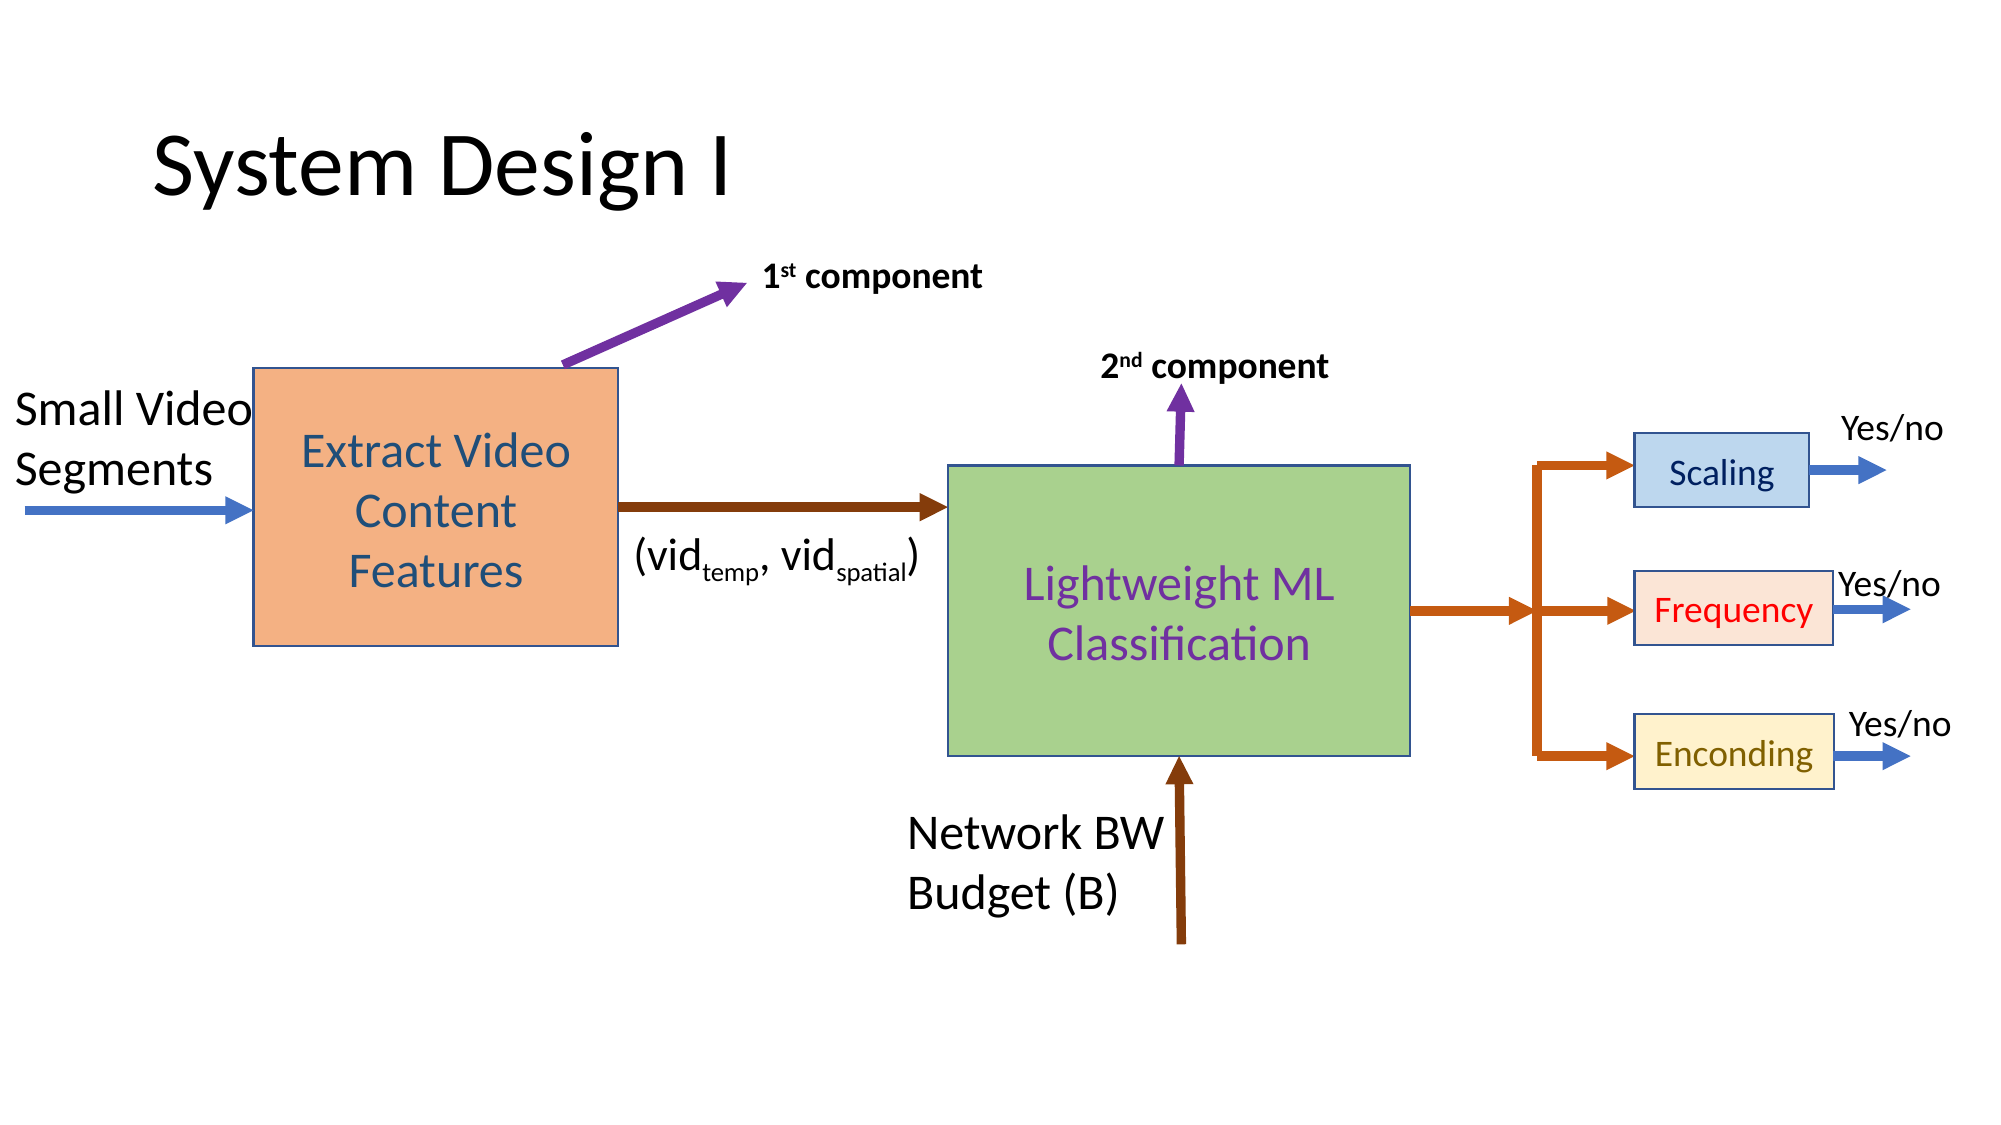

# System Design I
1st component
2nd component
Small Video Segments
Extract Video Content Features
Yes/no
Scaling
Lightweight ML Classification
(vidtemp, vidspatial)

Yes/no
Frequency
Yes/no
Enconding
Network BW Budget (B)